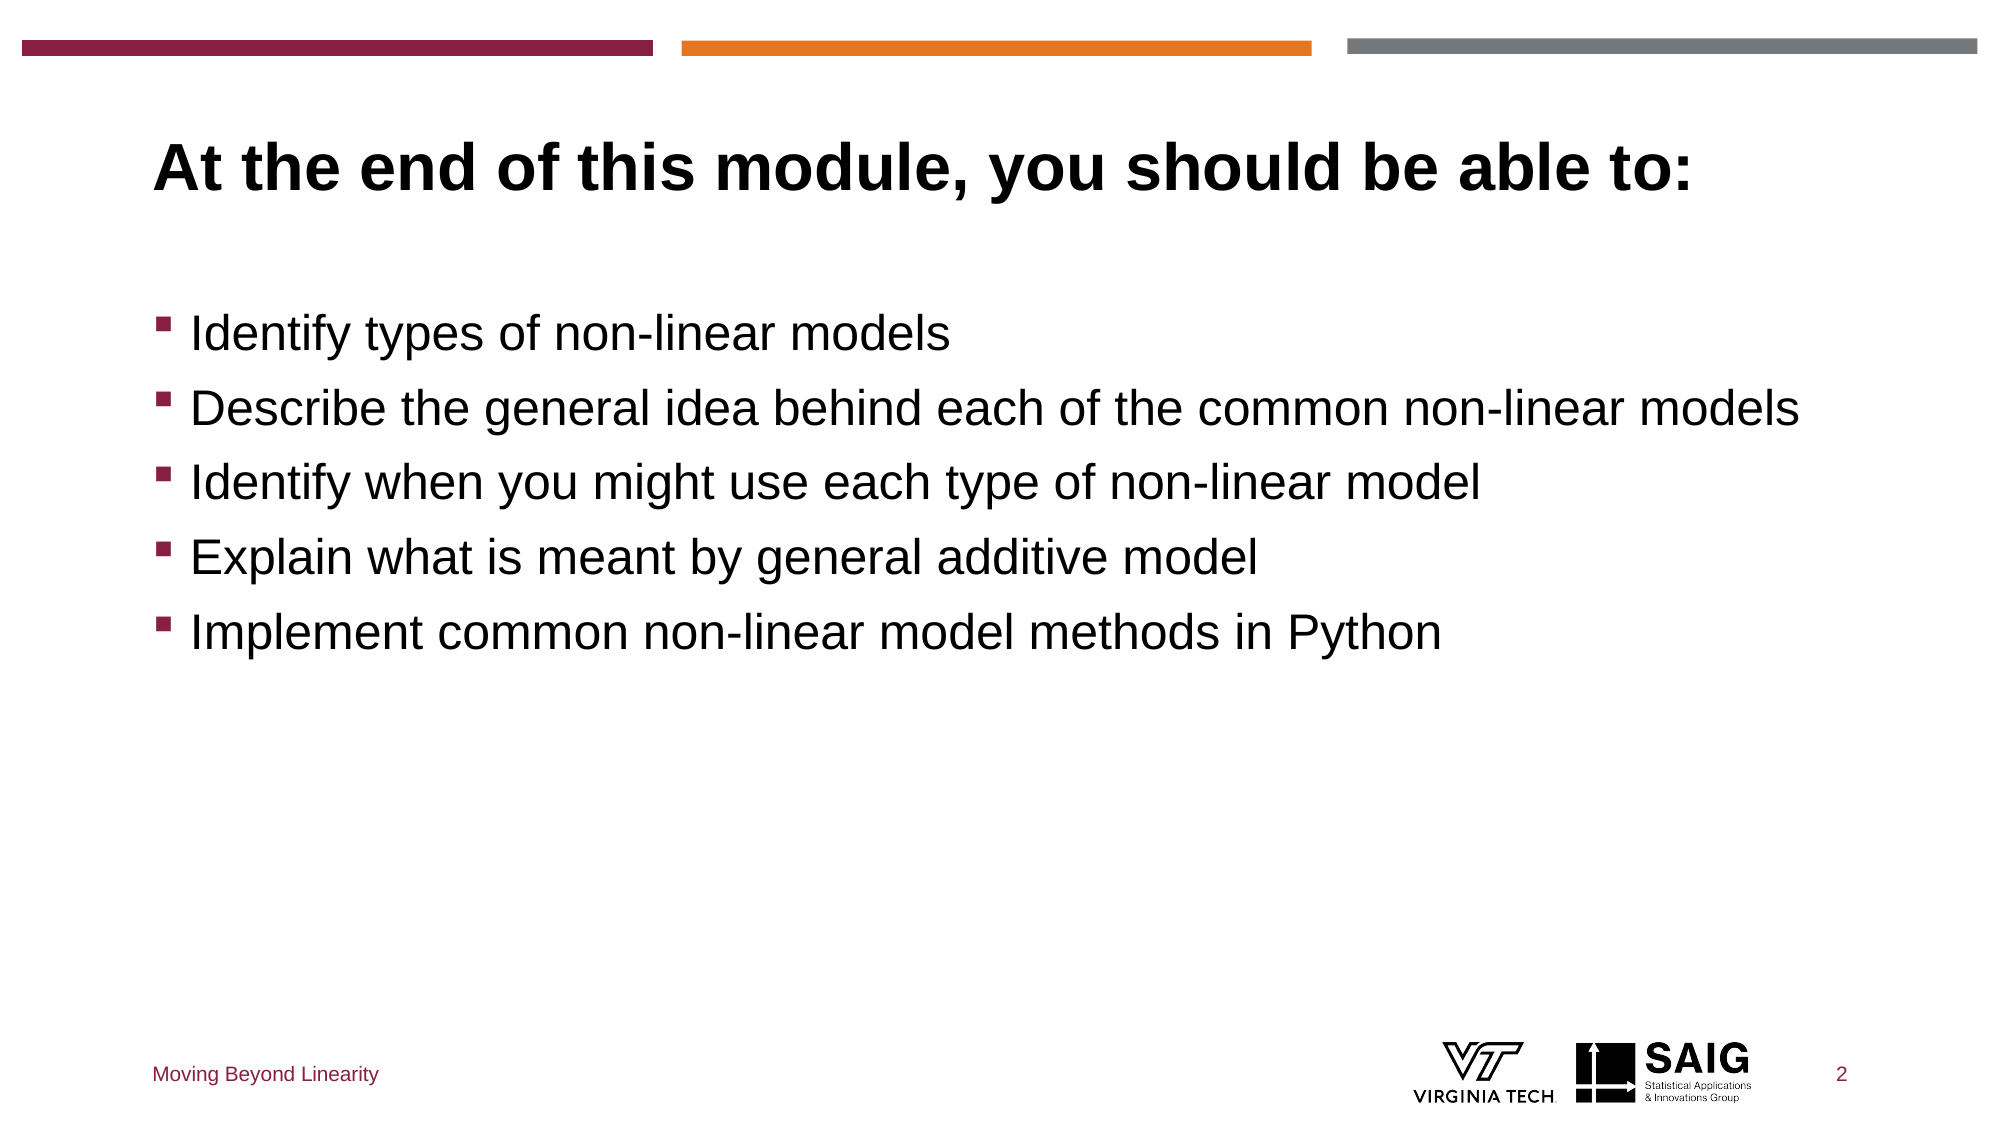

# At the end of this module, you should be able to:
Identify types of non-linear models
Describe the general idea behind each of the common non-linear models
Identify when you might use each type of non-linear model
Explain what is meant by general additive model
Implement common non-linear model methods in Python

Moving Beyond Linearity
2